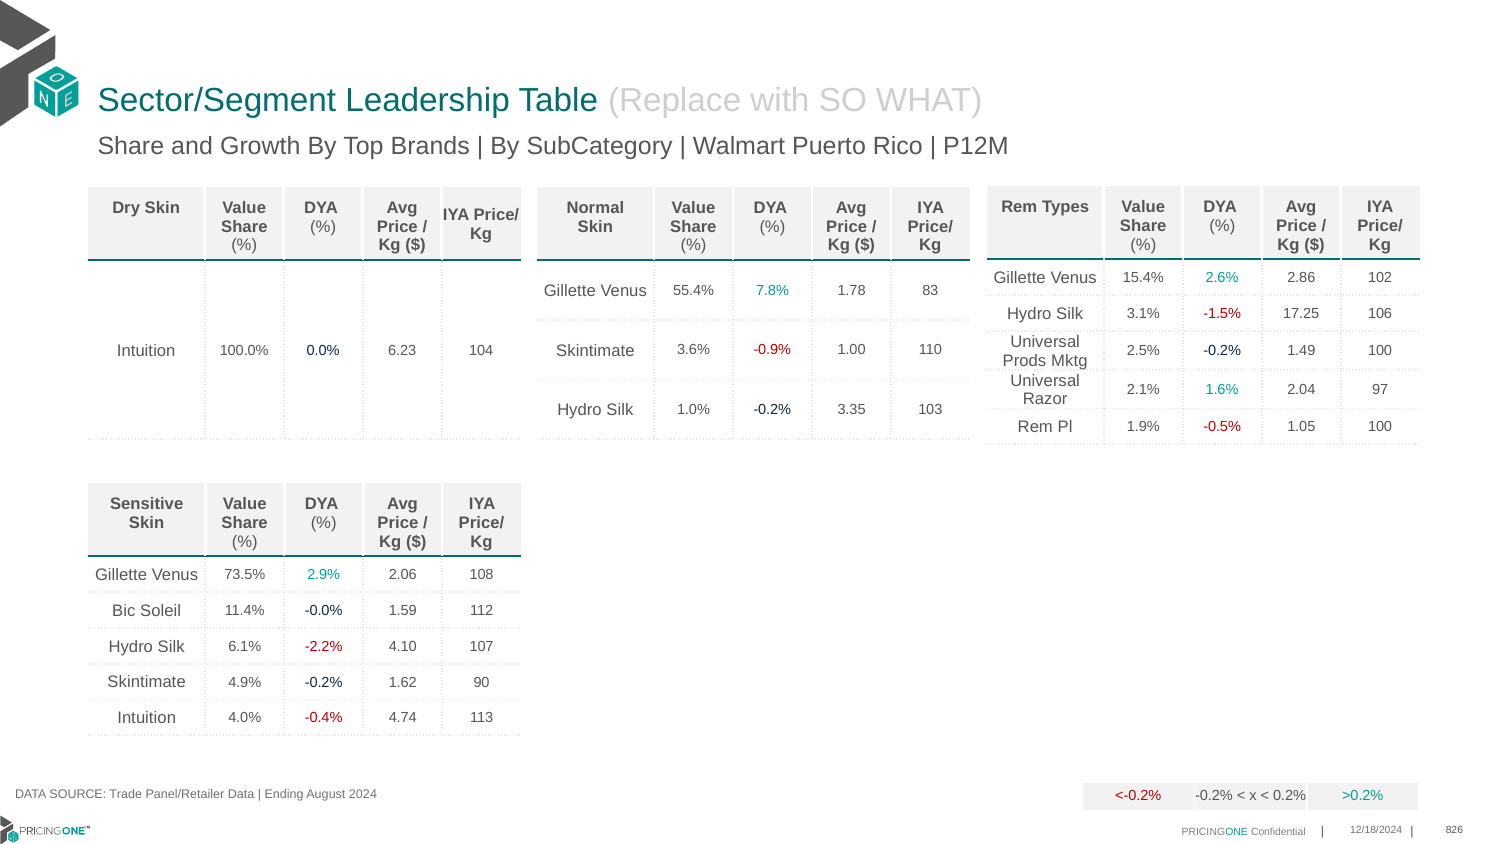

# Sector/Segment Leadership Table (Replace with SO WHAT)
Share and Growth By Top Brands | By SubCategory | Walmart Puerto Rico | P12M
| Rem Types | Value Share (%) | DYA (%) | Avg Price /Kg ($) | IYA Price/Kg |
| --- | --- | --- | --- | --- |
| Gillette Venus | 15.4% | 2.6% | 2.86 | 102 |
| Hydro Silk | 3.1% | -1.5% | 17.25 | 106 |
| Universal Prods Mktg | 2.5% | -0.2% | 1.49 | 100 |
| Universal Razor | 2.1% | 1.6% | 2.04 | 97 |
| Rem Pl | 1.9% | -0.5% | 1.05 | 100 |
| Dry Skin | Value Share (%) | DYA (%) | Avg Price /Kg ($) | IYA Price/ Kg |
| --- | --- | --- | --- | --- |
| Intuition | 100.0% | 0.0% | 6.23 | 104 |
| Normal Skin | Value Share (%) | DYA (%) | Avg Price /Kg ($) | IYA Price/Kg |
| --- | --- | --- | --- | --- |
| Gillette Venus | 55.4% | 7.8% | 1.78 | 83 |
| Skintimate | 3.6% | -0.9% | 1.00 | 110 |
| Hydro Silk | 1.0% | -0.2% | 3.35 | 103 |
| Sensitive Skin | Value Share (%) | DYA (%) | Avg Price /Kg ($) | IYA Price/Kg |
| --- | --- | --- | --- | --- |
| Gillette Venus | 73.5% | 2.9% | 2.06 | 108 |
| Bic Soleil | 11.4% | -0.0% | 1.59 | 112 |
| Hydro Silk | 6.1% | -2.2% | 4.10 | 107 |
| Skintimate | 4.9% | -0.2% | 1.62 | 90 |
| Intuition | 4.0% | -0.4% | 4.74 | 113 |
DATA SOURCE: Trade Panel/Retailer Data | Ending August 2024
| <-0.2% | -0.2% < x < 0.2% | >0.2% |
| --- | --- | --- |

12/18/2024
826